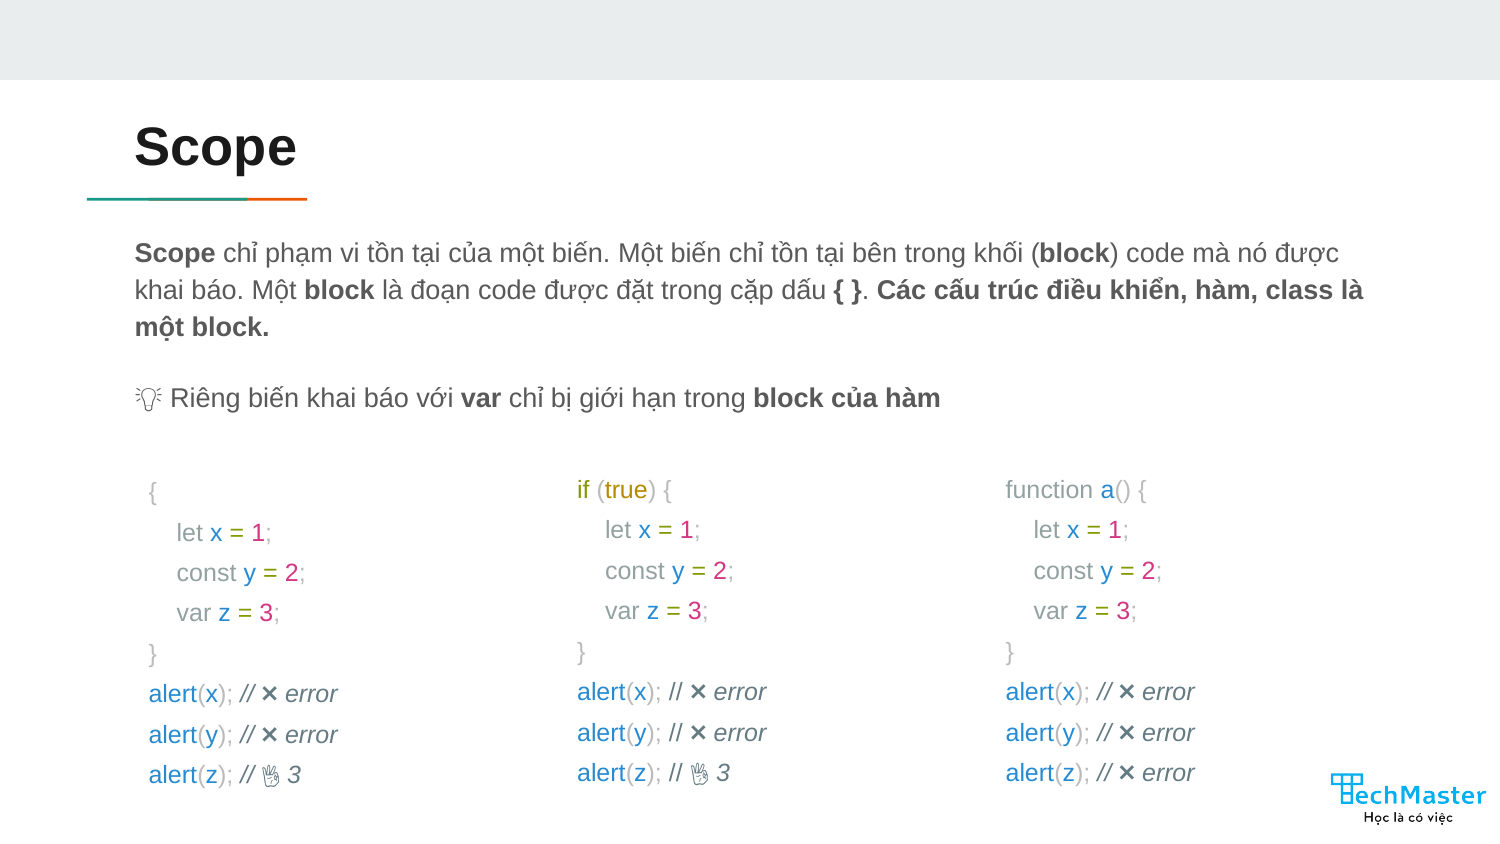

# Scope
Scope chỉ phạm vi tồn tại của một biến. Một biến chỉ tồn tại bên trong khối (block) code mà nó được khai báo. Một block là đoạn code được đặt trong cặp dấu { }. Các cấu trúc điều khiển, hàm, class là một block.
💡 Riêng biến khai báo với var chỉ bị giới hạn trong block của hàm

if (true) {
    let x = 1;
    const y = 2;
    var z = 3;
}
alert(x); // ❌ error
alert(y); // ❌ error
alert(z); // 👌 3

function a() {
    let x = 1;
    const y = 2;
    var z = 3;
}
alert(x); // ❌ error
alert(y); // ❌ error
alert(z); // ❌ error

{
    let x = 1;
    const y = 2;
    var z = 3;
}
alert(x); // ❌ error
alert(y); // ❌ error
alert(z); // 👌 3